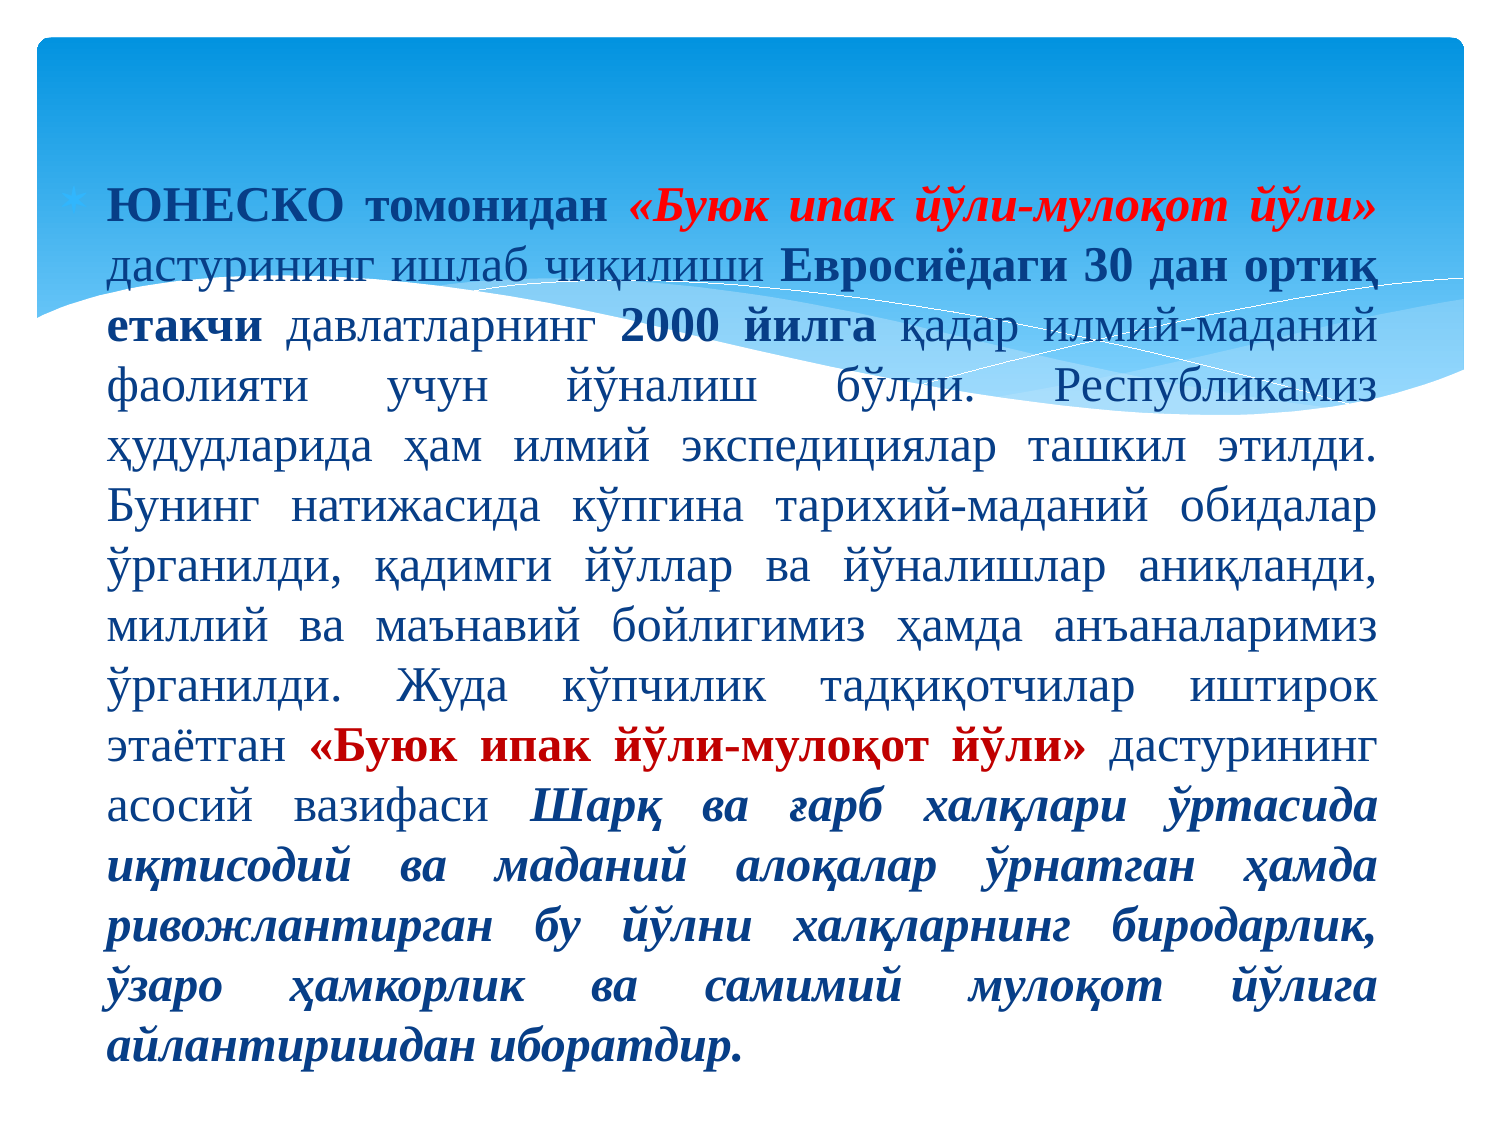

ЮНЕСКО томонидан «Буюк ипак йўли-мулоқот йўли» дастурининг ишлаб чиқилиши Евросиёдаги 30 дан ортиқ етакчи давлатларнинг 2000 йилга қадар илмий-маданий фаолияти учун йўналиш бўлди. Республикамиз ҳудудларида ҳам илмий экспедициялар ташкил этилди. Бунинг натижасида кўпгина тарихий-маданий обидалар ўрганилди, қадимги йўллар ва йўналишлар аниқланди, миллий ва маънавий бойлигимиз ҳамда анъаналаримиз ўрганилди. Жуда кўпчилик тадқиқотчилар иштирок этаётган «Буюк ипак йўли-мулоқот йўли» дастурининг асосий вазифаси Шарқ ва ғарб халқлари ўртасида иқтисодий ва маданий алоқалар ўрнатган ҳамда ривожлантирган бу йўлни халқларнинг биродарлик, ўзаро ҳамкорлик ва самимий мулоқот йўлига айлантиришдан иборатдир.